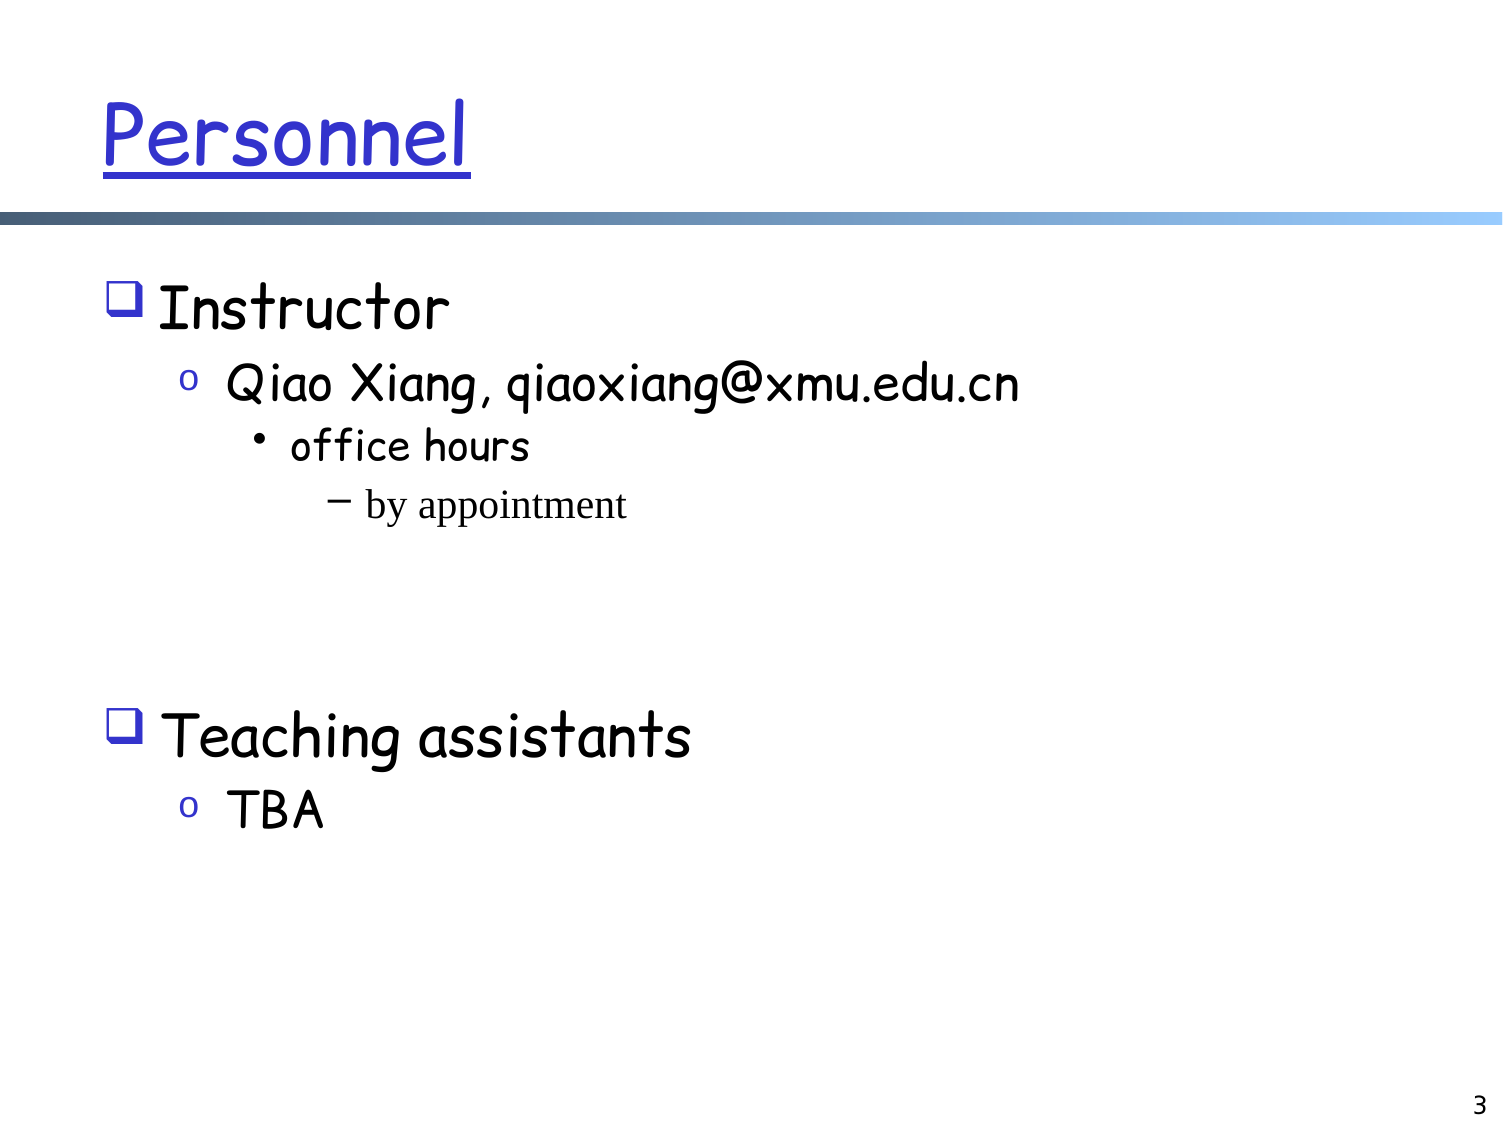

# Personnel
Instructor
Qiao Xiang, qiaoxiang@xmu.edu.cn
office hours
by appointment

Teaching assistants
TBA
3